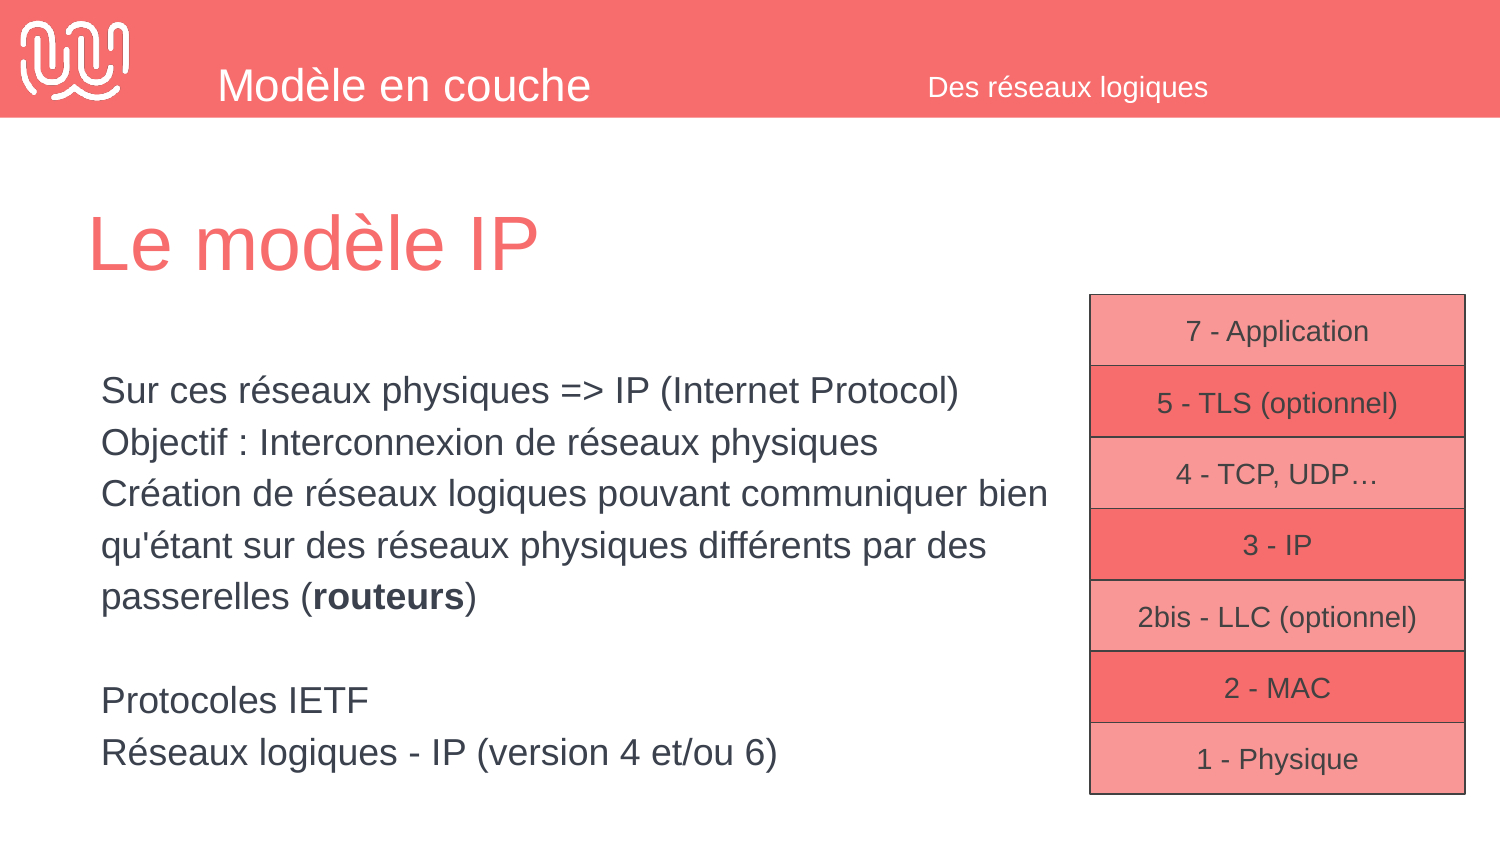

Modèle en couche
Des réseaux logiques
Le modèle IP
7 - Application
Sur ces réseaux physiques => IP (Internet Protocol)
Objectif : Interconnexion de réseaux physiques
Création de réseaux logiques pouvant communiquer bien qu'étant sur des réseaux physiques différents par des passerelles (routeurs)

Protocoles IETF
Réseaux logiques - IP (version 4 et/ou 6)
5 - TLS (optionnel)
4 - TCP, UDP…
3 - IP
2bis - LLC (optionnel)
2 - MAC
1 - Physique